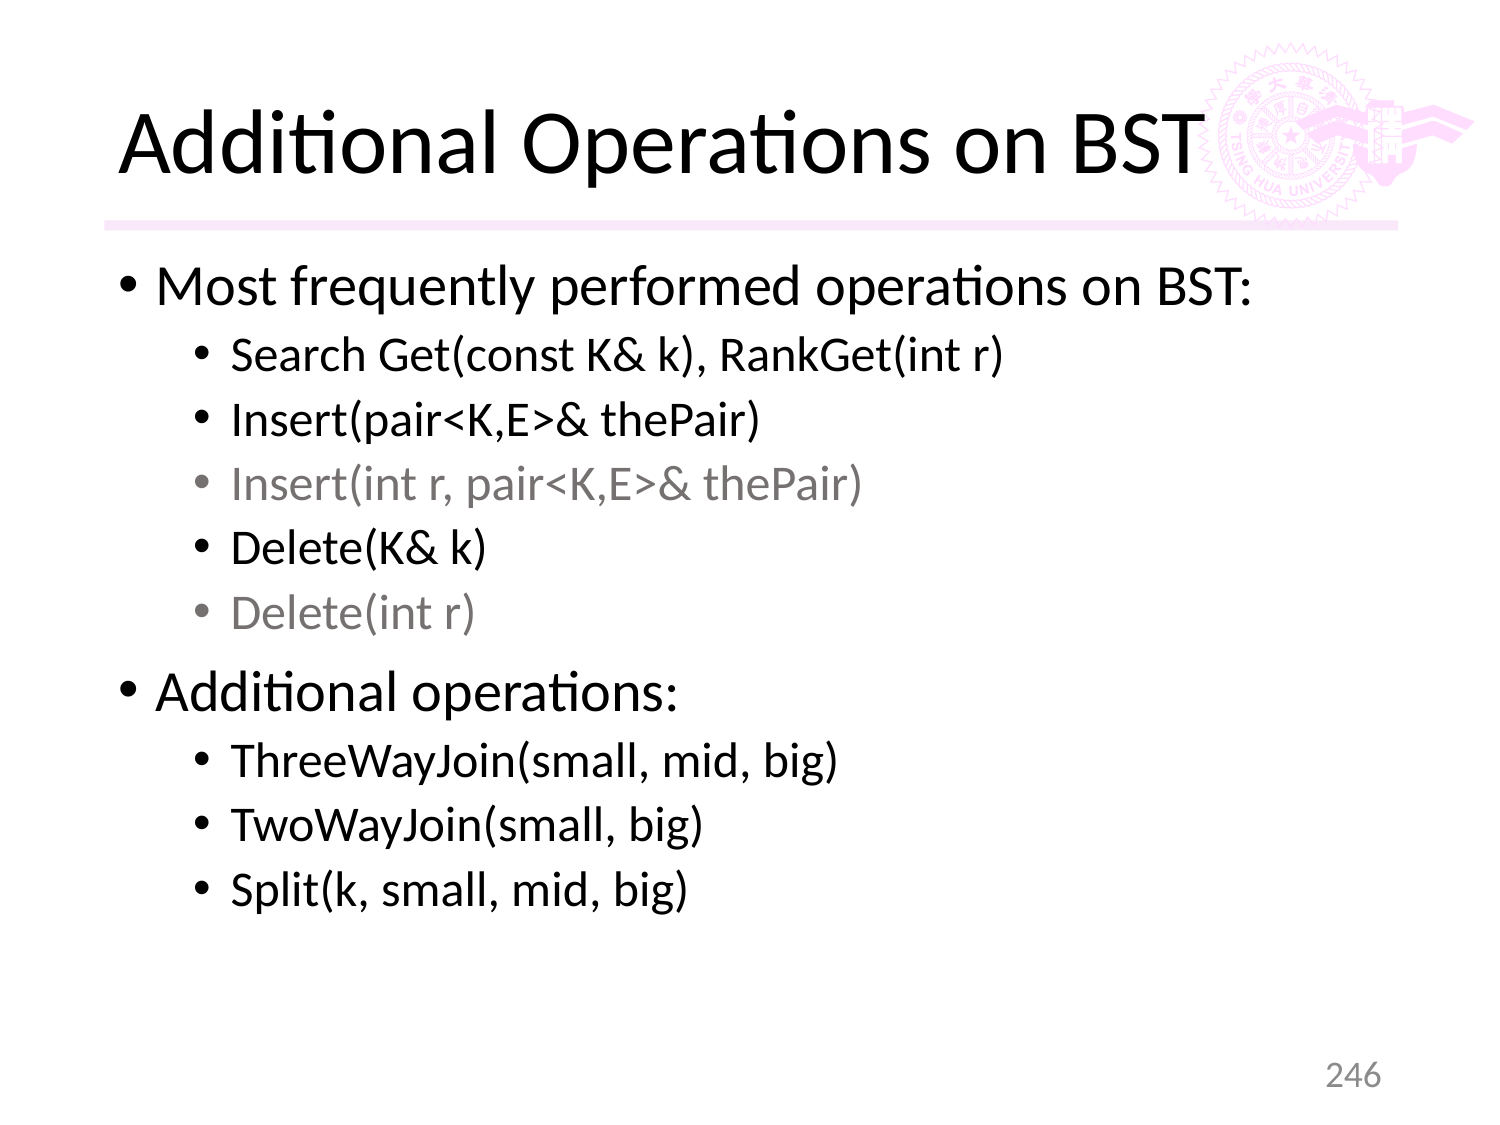

# Additional Operations on BST
Most frequently performed operations on BST:
Search Get(const K& k), RankGet(int r)
Insert(pair<K,E>& thePair)
Insert(int r, pair<K,E>& thePair)
Delete(K& k)
Delete(int r)
Additional operations:
ThreeWayJoin(small, mid, big)
TwoWayJoin(small, big)
Split(k, small, mid, big)
246